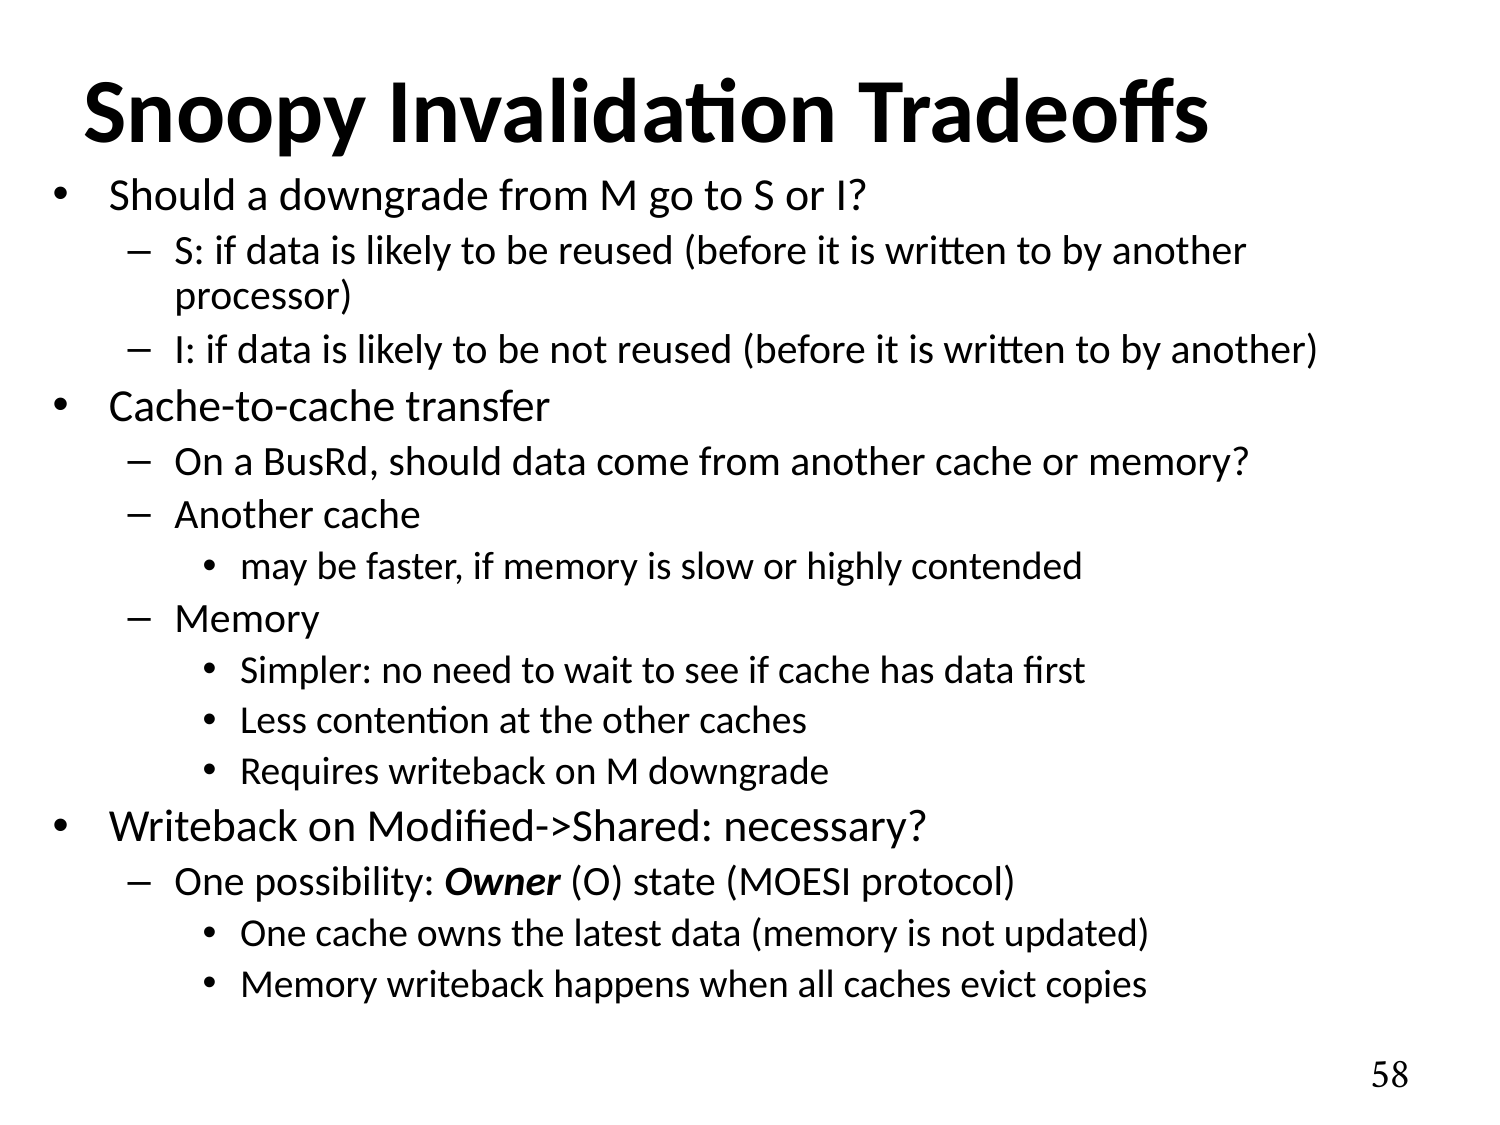

# Snoopy Invalidation Tradeoffs
Should a downgrade from M go to S or I?
S: if data is likely to be reused (before it is written to by another processor)
I: if data is likely to be not reused (before it is written to by another)
Cache-to-cache transfer
On a BusRd, should data come from another cache or memory?
Another cache
may be faster, if memory is slow or highly contended
Memory
Simpler: no need to wait to see if cache has data first
Less contention at the other caches
Requires writeback on M downgrade
Writeback on Modified->Shared: necessary?
One possibility: Owner (O) state (MOESI protocol)
One cache owns the latest data (memory is not updated)
Memory writeback happens when all caches evict copies
58